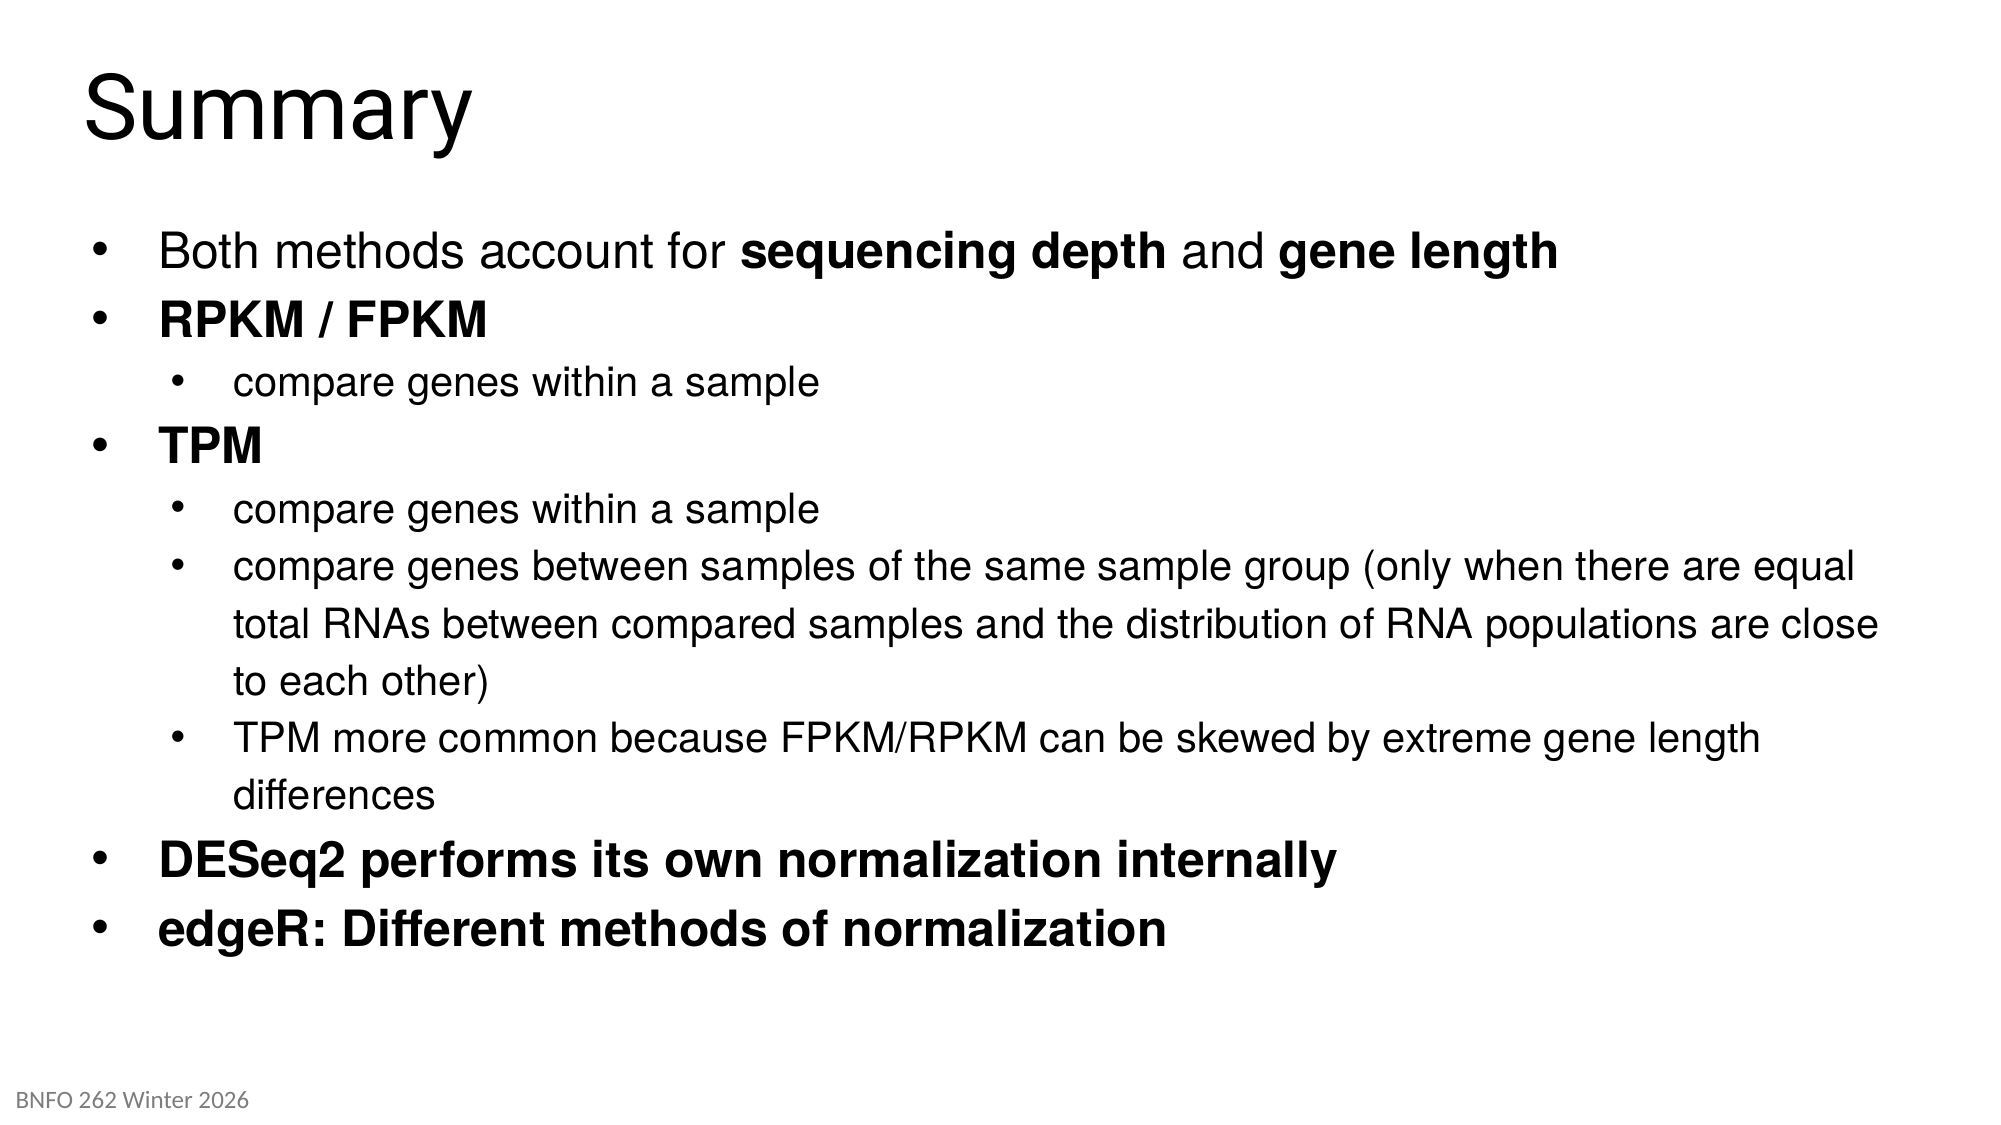

# Summary
Both methods account for sequencing depth and gene length
RPKM / FPKM
compare genes within a sample
TPM
compare genes within a sample
compare genes between samples of the same sample group (only when there are equal total RNAs between compared samples and the distribution of RNA populations are close to each other)
TPM more common because FPKM/RPKM can be skewed by extreme gene length differences
DESeq2 performs its own normalization internally
edgeR: Different methods of normalization
BNFO 262 Winter 2026